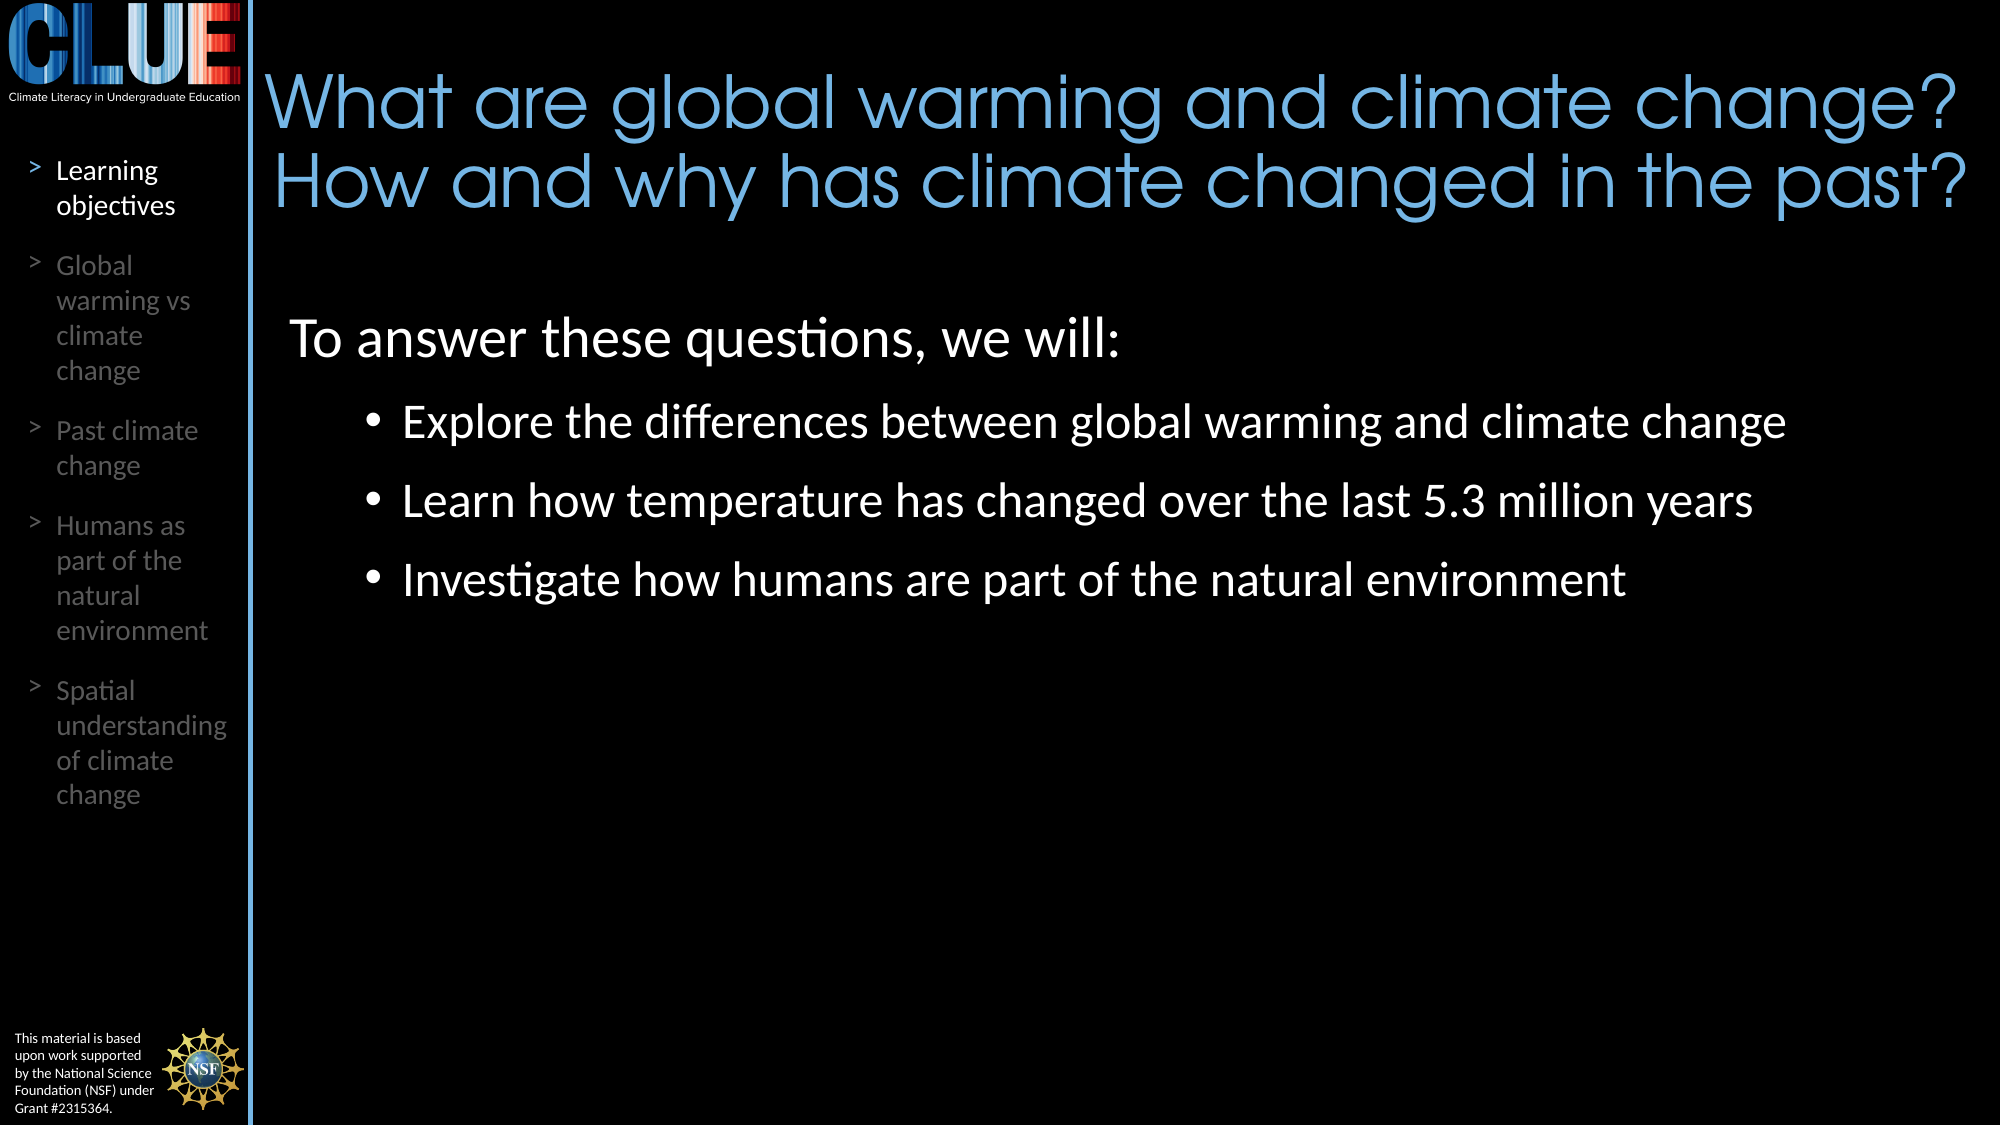

# What are global warming and climate change? How and why has climate changed in the past?
Learning objectives
Global warming vs climate change
Past climate change
Humans as part of the natural environment
Spatial understanding of climate change

To answer these questions, we will:
Explore the differences between global warming and climate change
Learn how temperature has changed over the last 5.3 million years
Investigate how humans are part of the natural environment